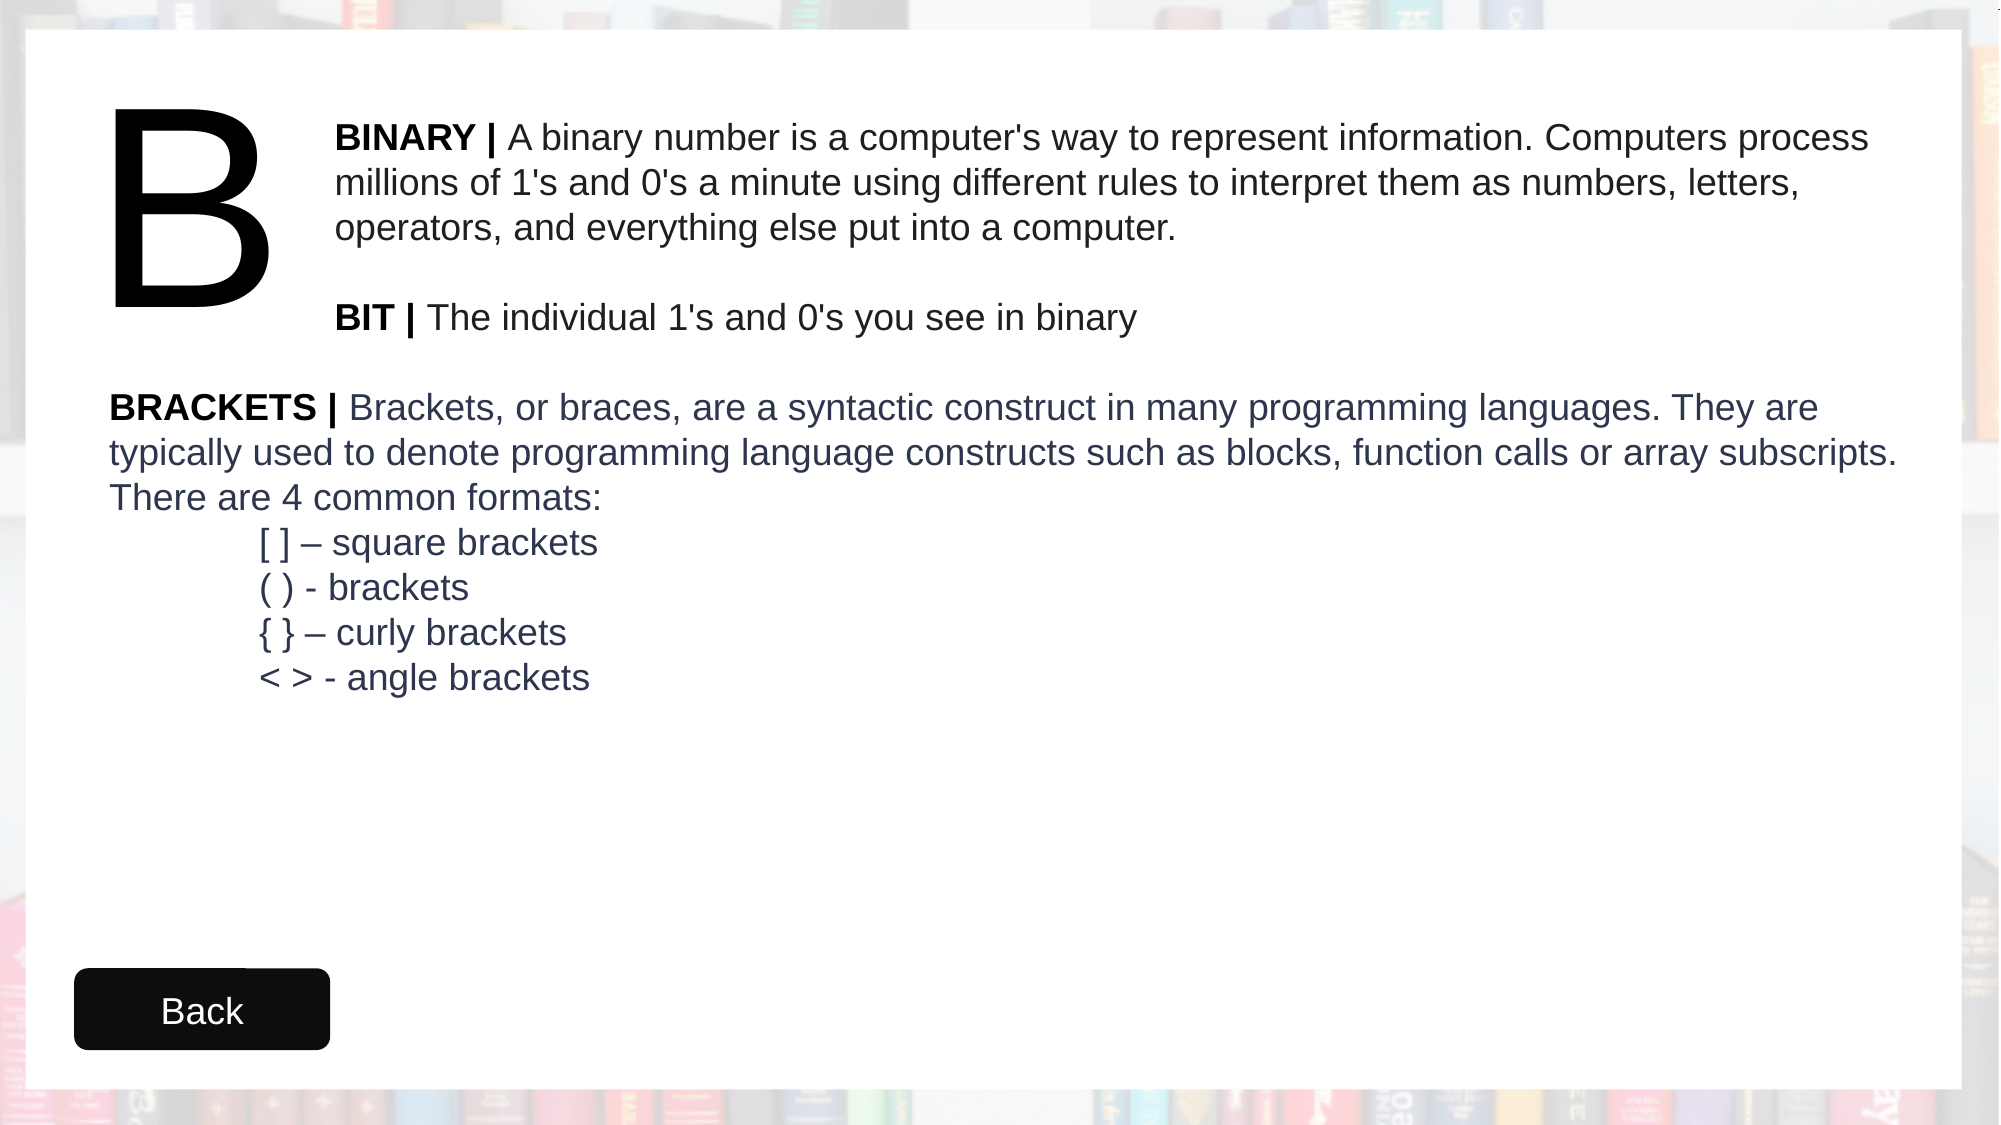

B
BINARY | A binary number is a computer's way to represent information. Computers process millions of 1's and 0's a minute using different rules to interpret them as numbers, letters, operators, and everything else put into a computer.

BIT | The individual 1's and 0's you see in binary

BRACKETS | Brackets, or braces, are a syntactic construct in many programming languages. They are typically used to denote programming language constructs such as blocks, function calls or array subscripts.  There are 4 common formats:
	[ ] – square brackets
 	( ) - brackets
	{ } – curly brackets
	< > - angle brackets

Back